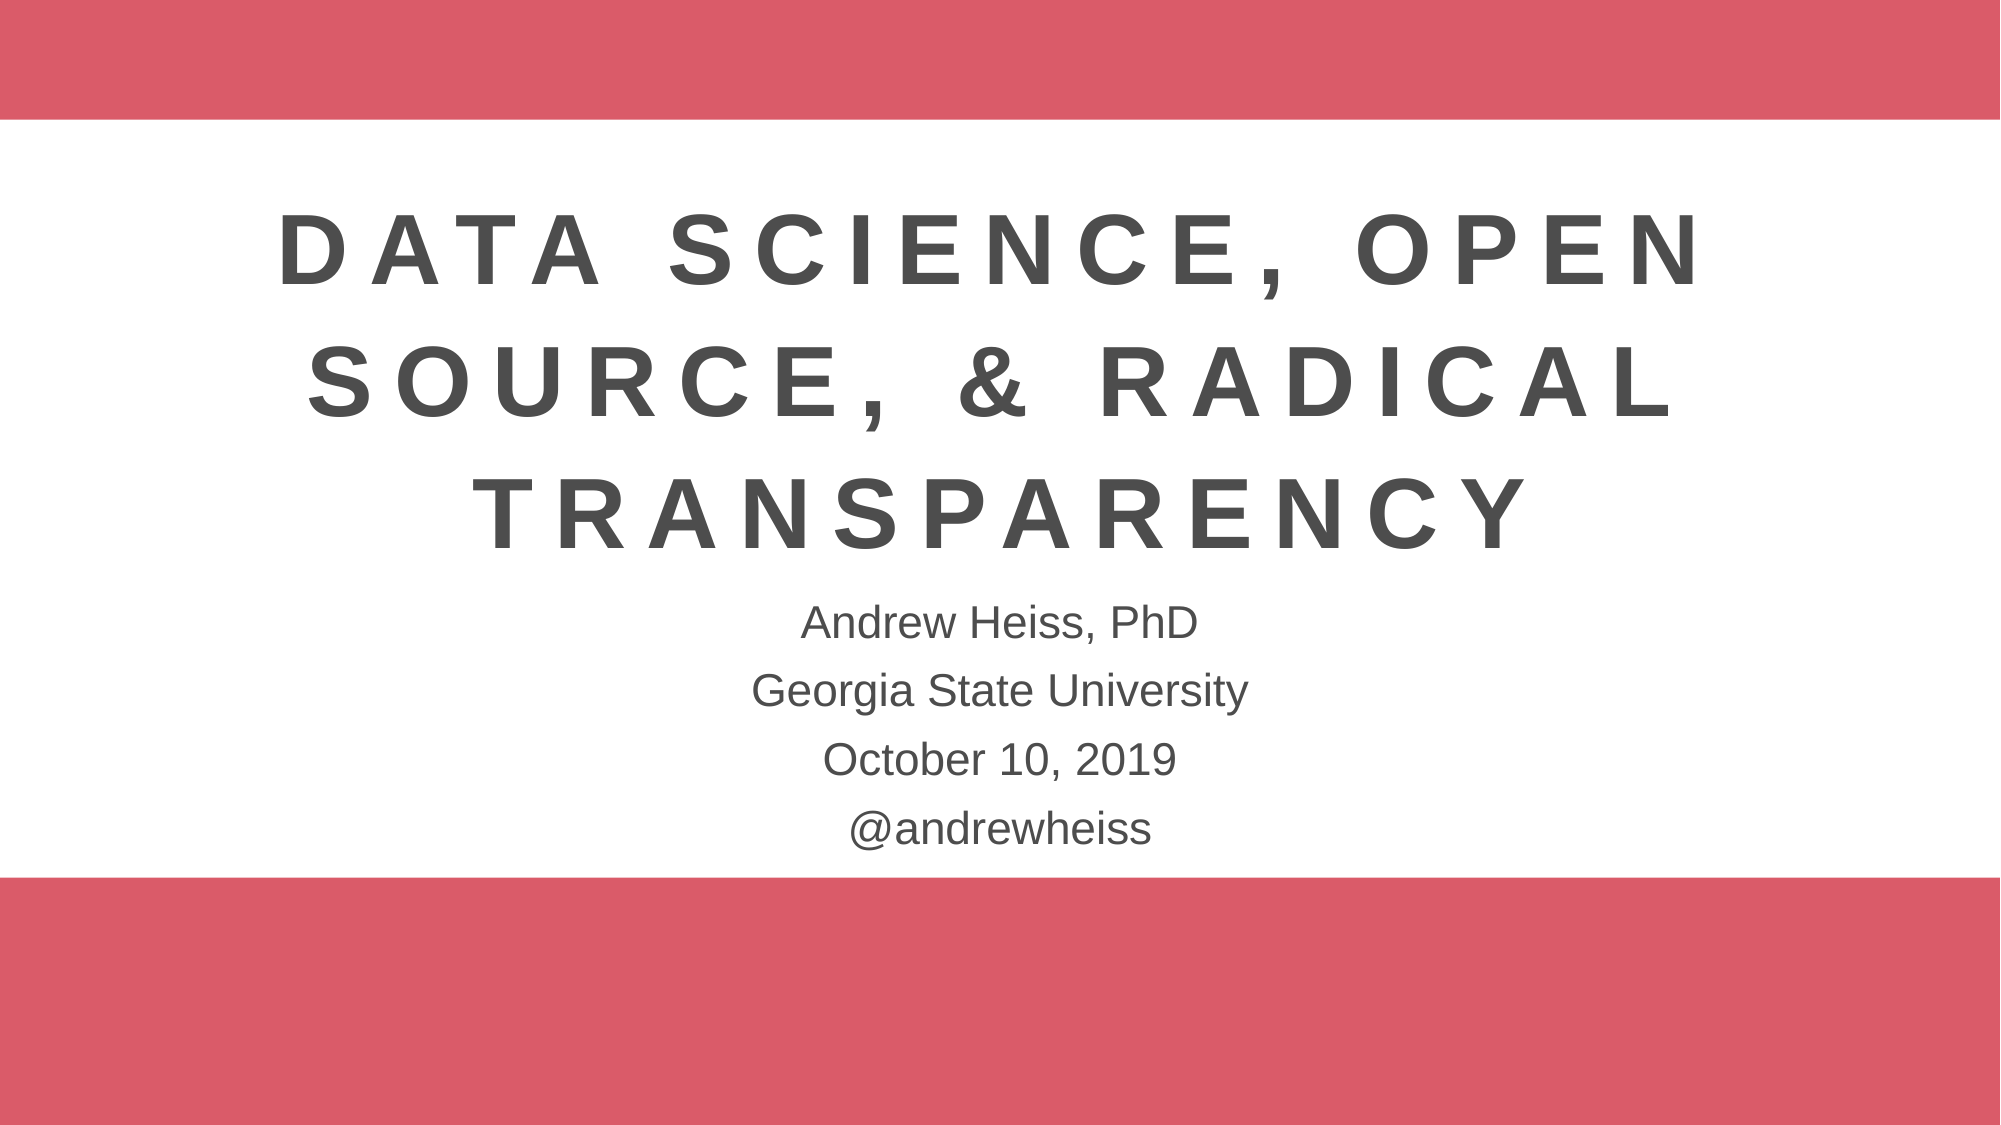

# DATA SCIENCE, OPEN SOURCE, & RADICAL TRANSPARENCY
Andrew Heiss, PhD
Georgia State University
October 10, 2019
@andrewheiss